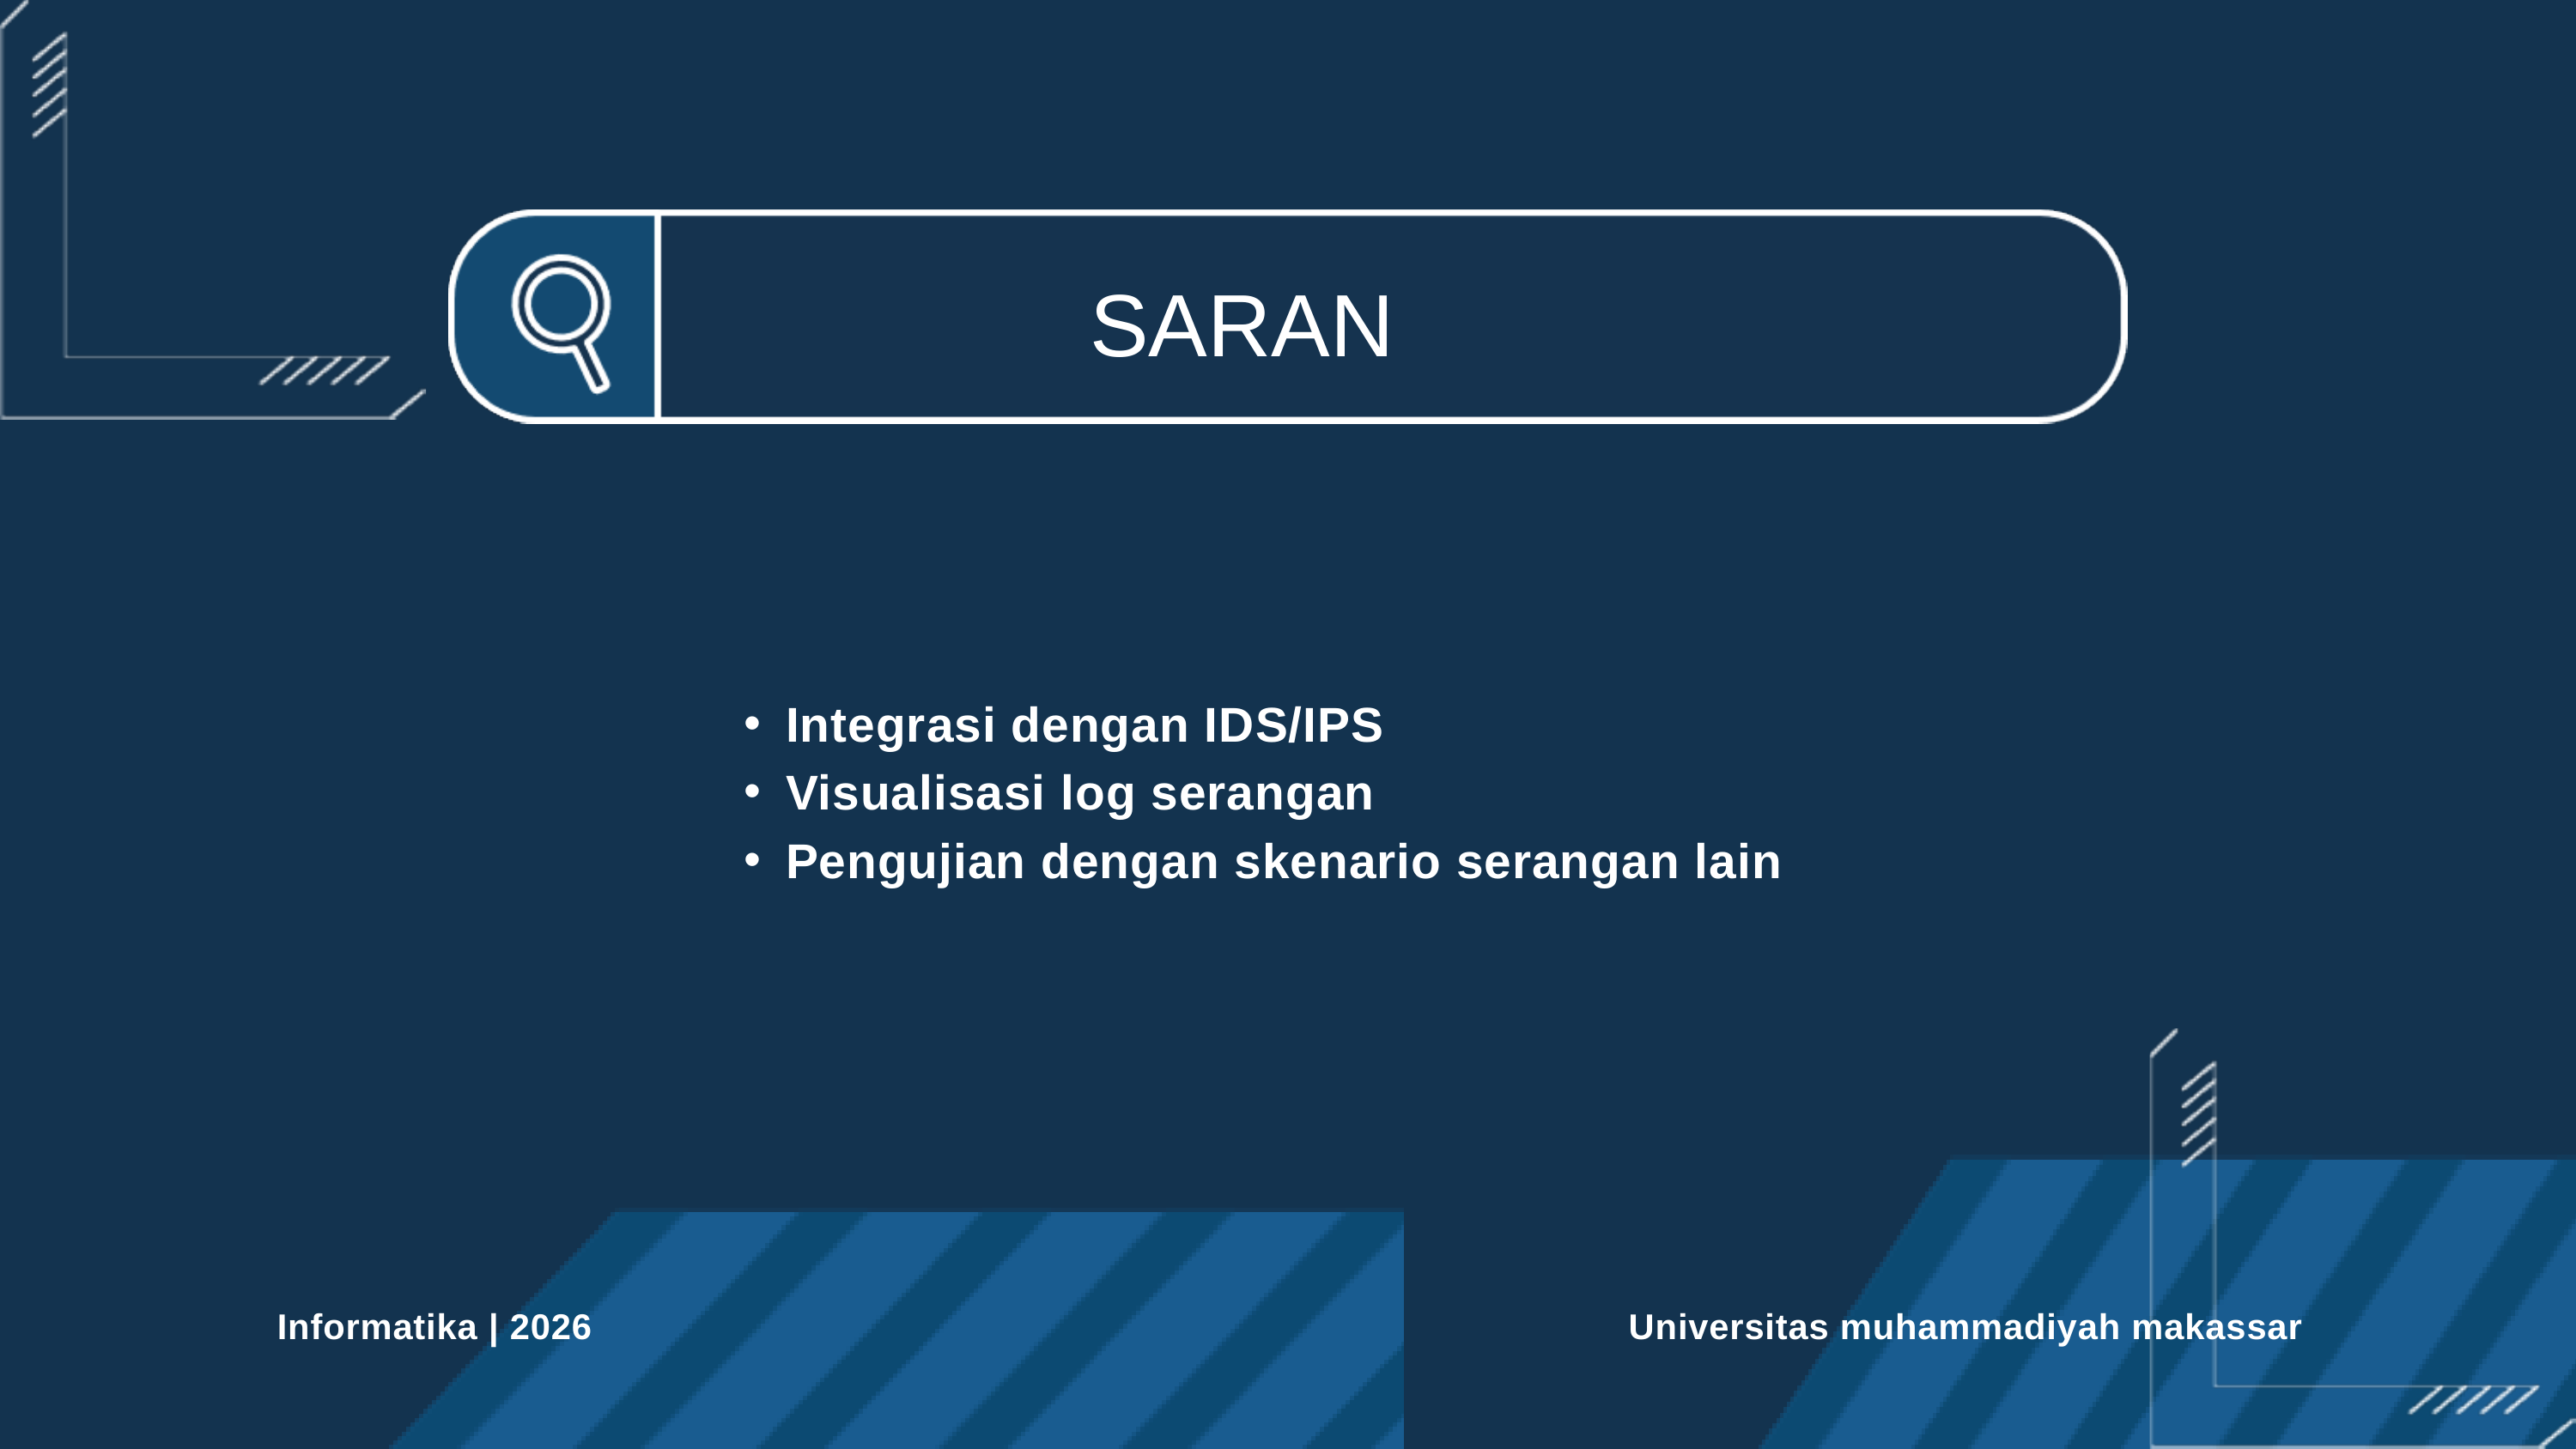

SARAN
Integrasi dengan IDS/IPS
Visualisasi log serangan
Pengujian dengan skenario serangan lain

Informatika | 2026
Universitas muhammadiyah makassar